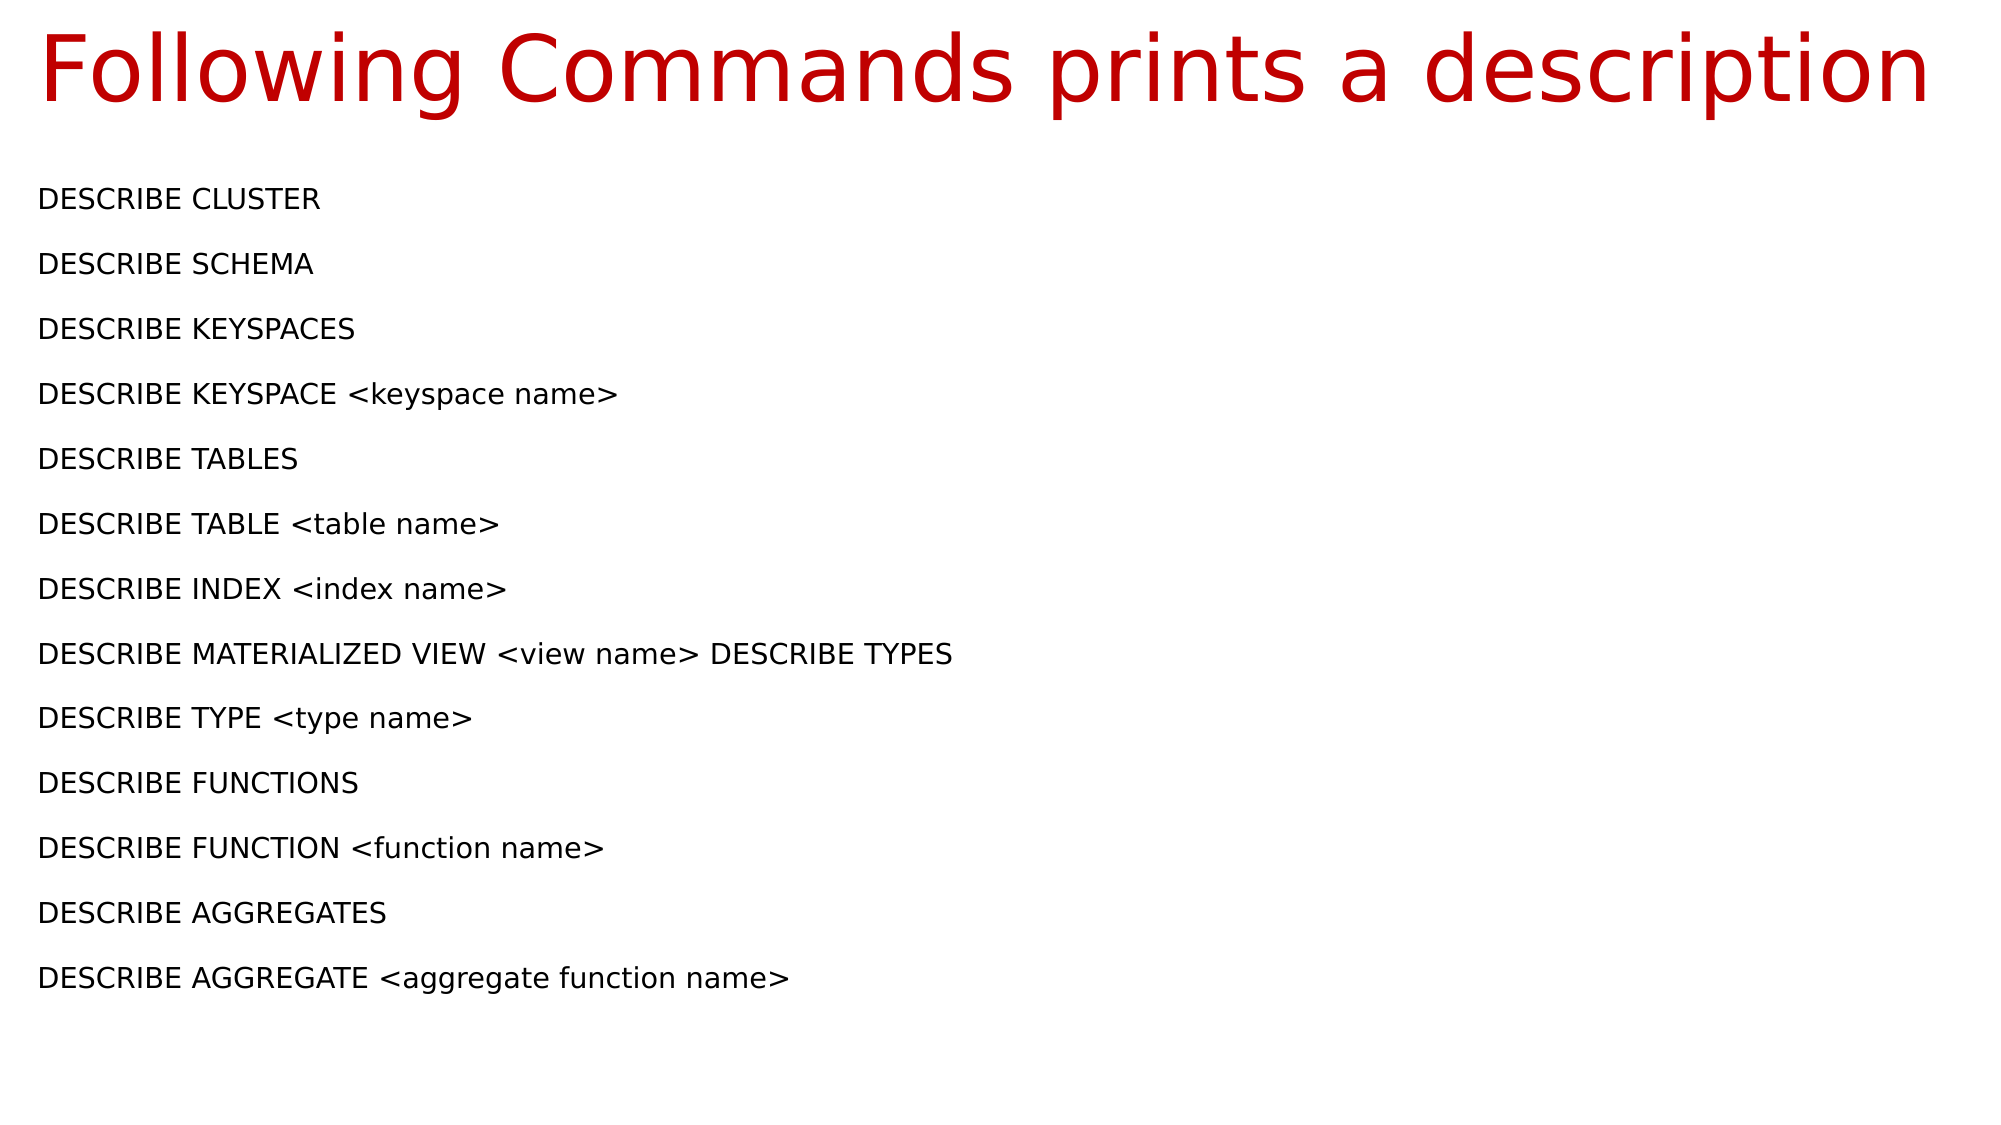

# Following Commands prints a description
DESCRIBE CLUSTER
DESCRIBE SCHEMA
DESCRIBE KEYSPACES
DESCRIBE KEYSPACE <keyspace name>
DESCRIBE TABLES
DESCRIBE TABLE <table name>
DESCRIBE INDEX <index name>
DESCRIBE MATERIALIZED VIEW <view name> DESCRIBE TYPES
DESCRIBE TYPE <type name>
DESCRIBE FUNCTIONS
DESCRIBE FUNCTION <function name>
DESCRIBE AGGREGATES
DESCRIBE AGGREGATE <aggregate function name>